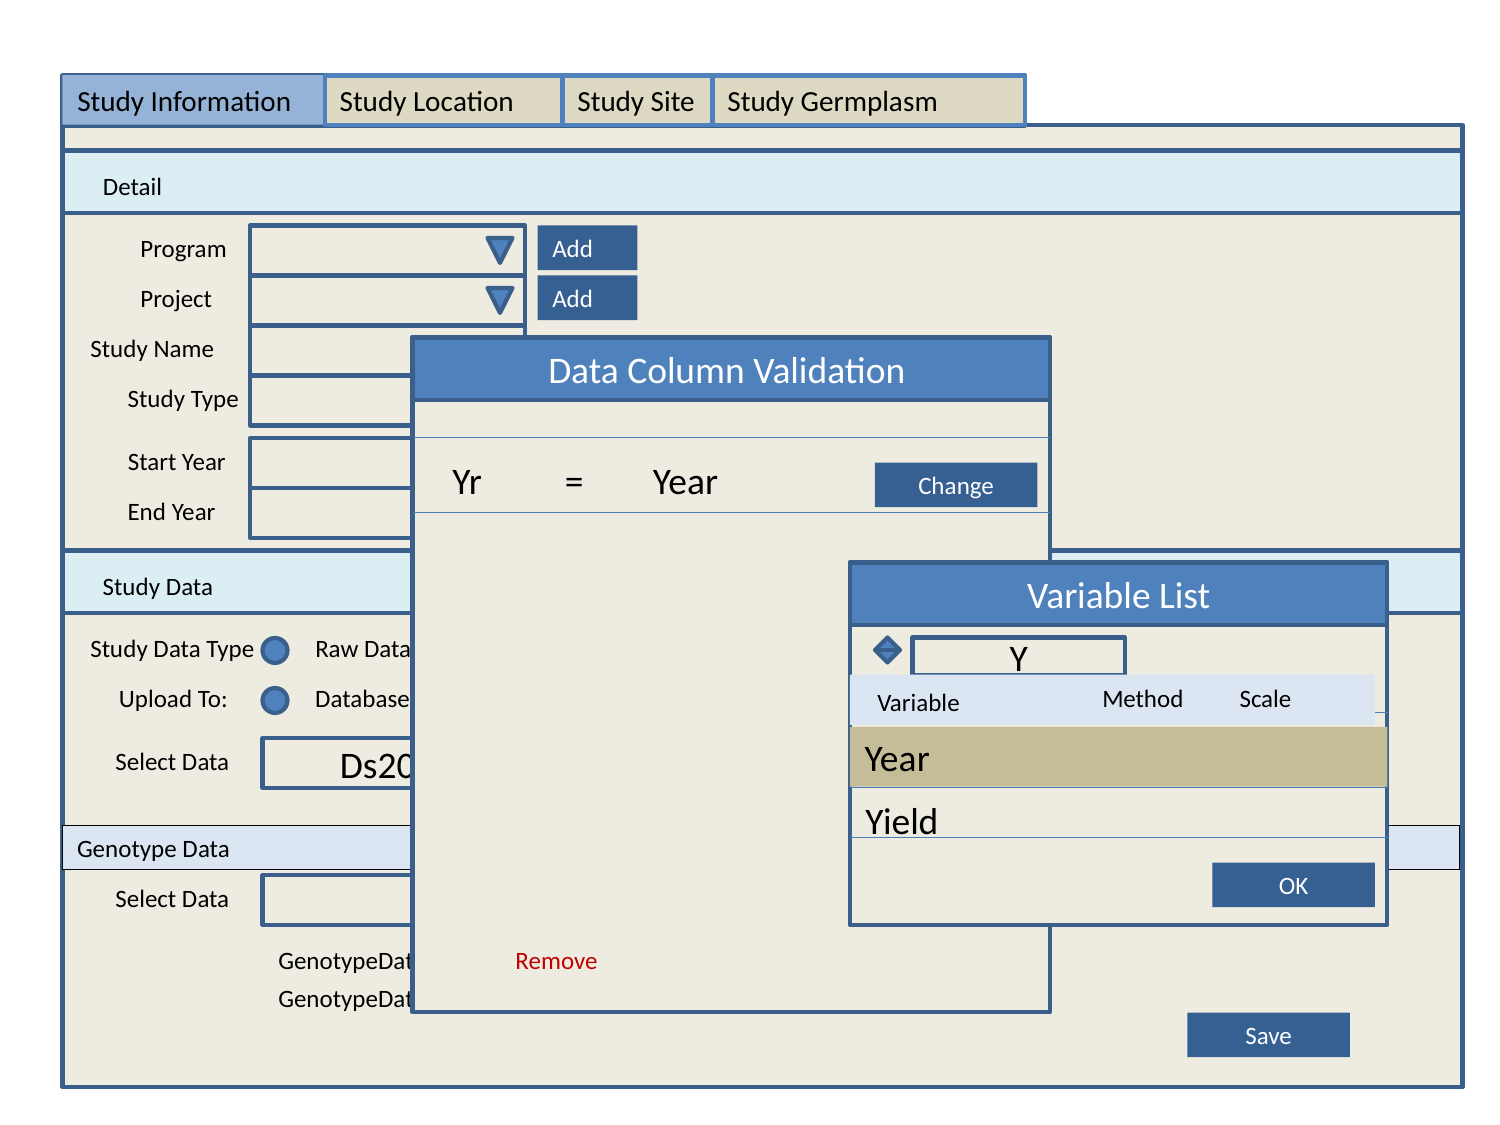

Study Information

Study Location
Study Site
Study Germplasm

Detail
Program

Add
Project

Add
Study Name

Data Column Validation
Study Type

Start Year

Yr
=
Year
Change
End Year

Variable List
Study Data
Study Data Type
Raw Data
Derived Data

Y

Method
Scale
Upload To:
Database
Folder
Variable

Year
Upload
Select Data
Ds2013.csv
Browse
Remove
Yield
Genotype Data
OK
Upload
Select Data

Browse
Upload
Browse
GenotypeData1.txt
Remove
Remove
GenotypeData2.txt
Remove
Save